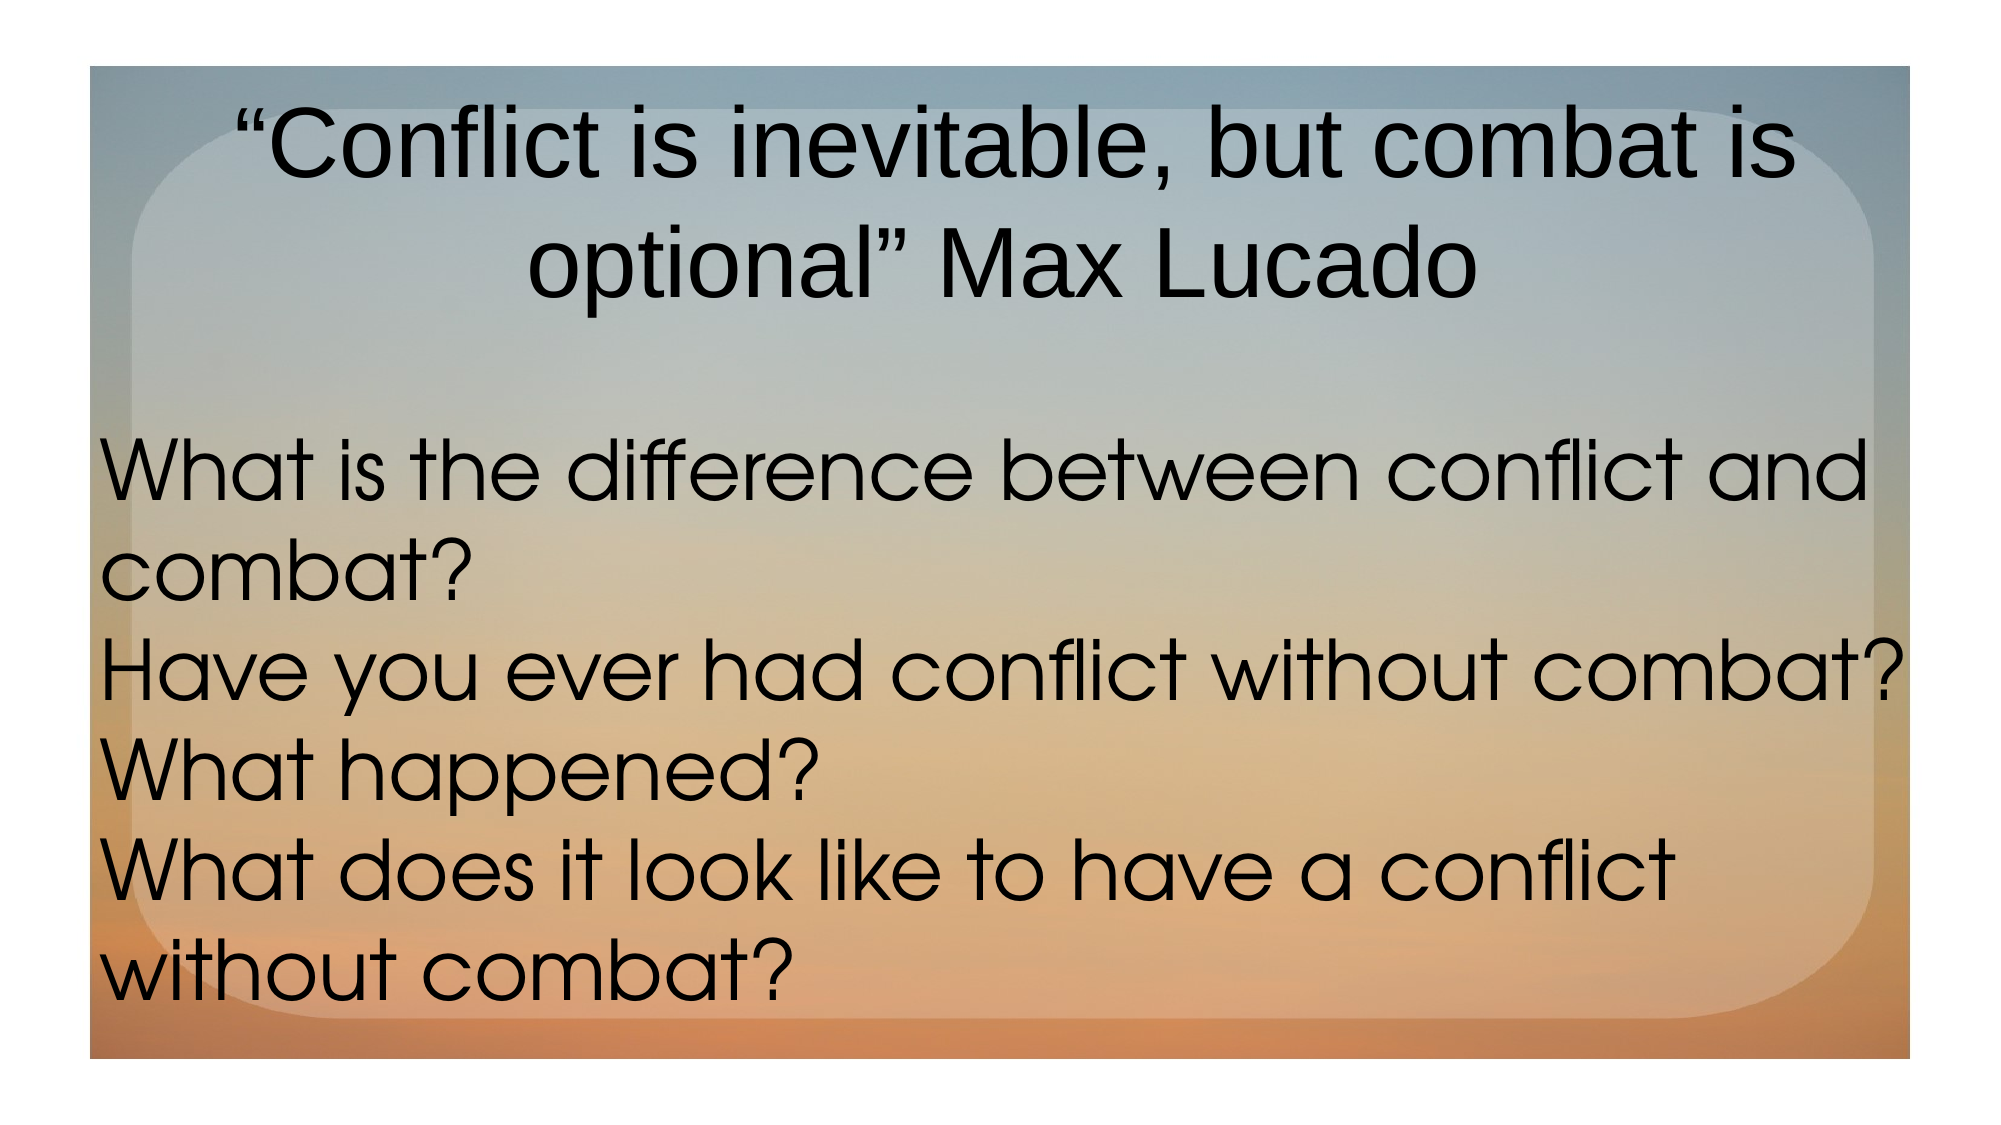

“Conflict is inevitable, but combat is optional” Max Lucado
What is the difference between conflict and combat?
Have you ever had conflict without combat? What happened?
What does it look like to have a conflict without combat?